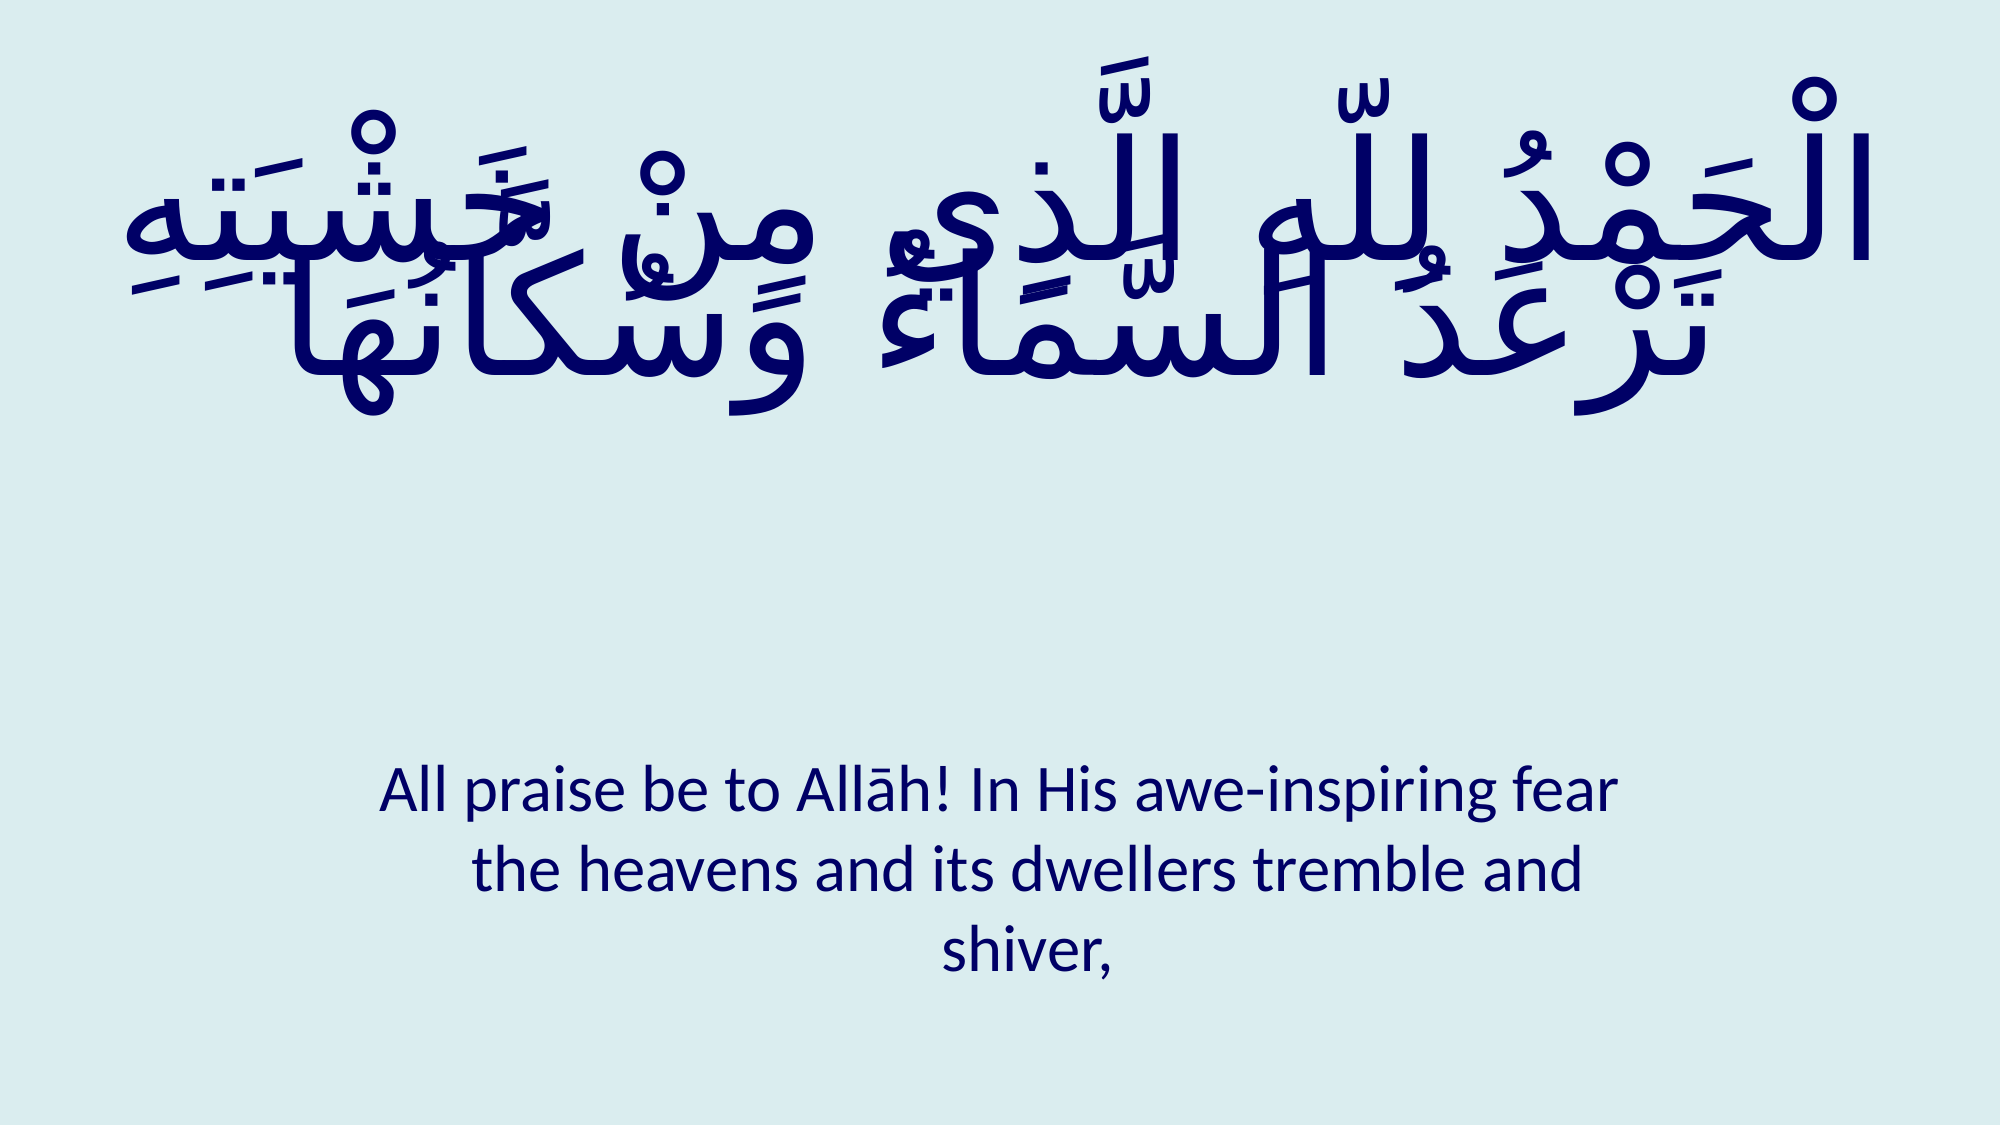

# الْحَمْدُ لِلّهِ الَّذِي مِنْ خَشْيَتِهِ تَرْعَدُ السَّمَاءُ وَسُكَّانُهَا
All praise be to Allāh! In His awe-inspiring fear the heavens and its dwellers tremble and shiver,